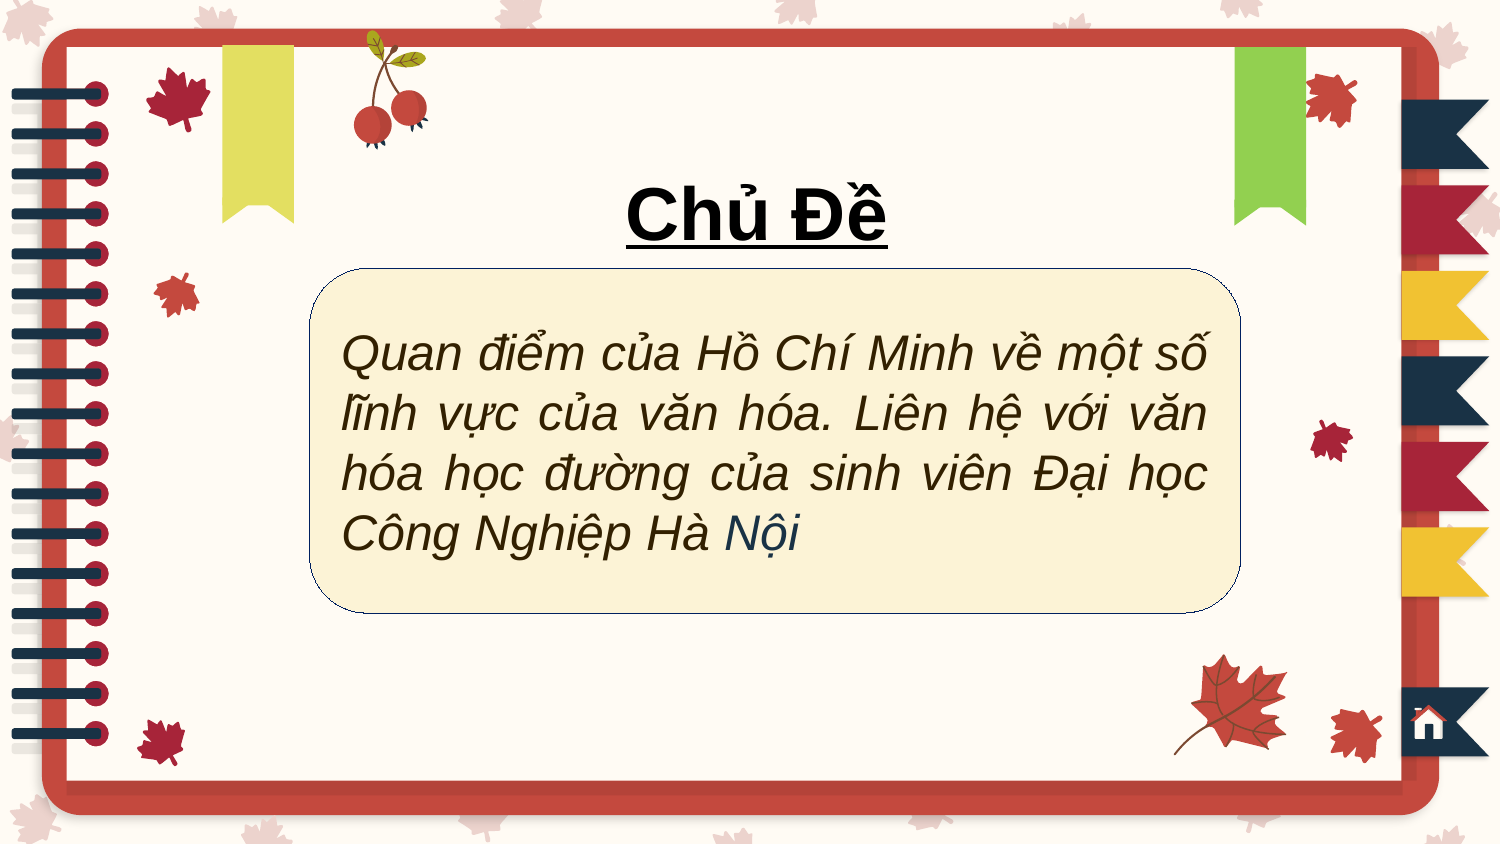

Chủ Đề

Quan điểm của Hồ Chí Minh về một số lĩnh vực của văn hóa. Liên hệ với văn hóa học đường của sinh viên Đại học Công Nghiệp Hà Nội